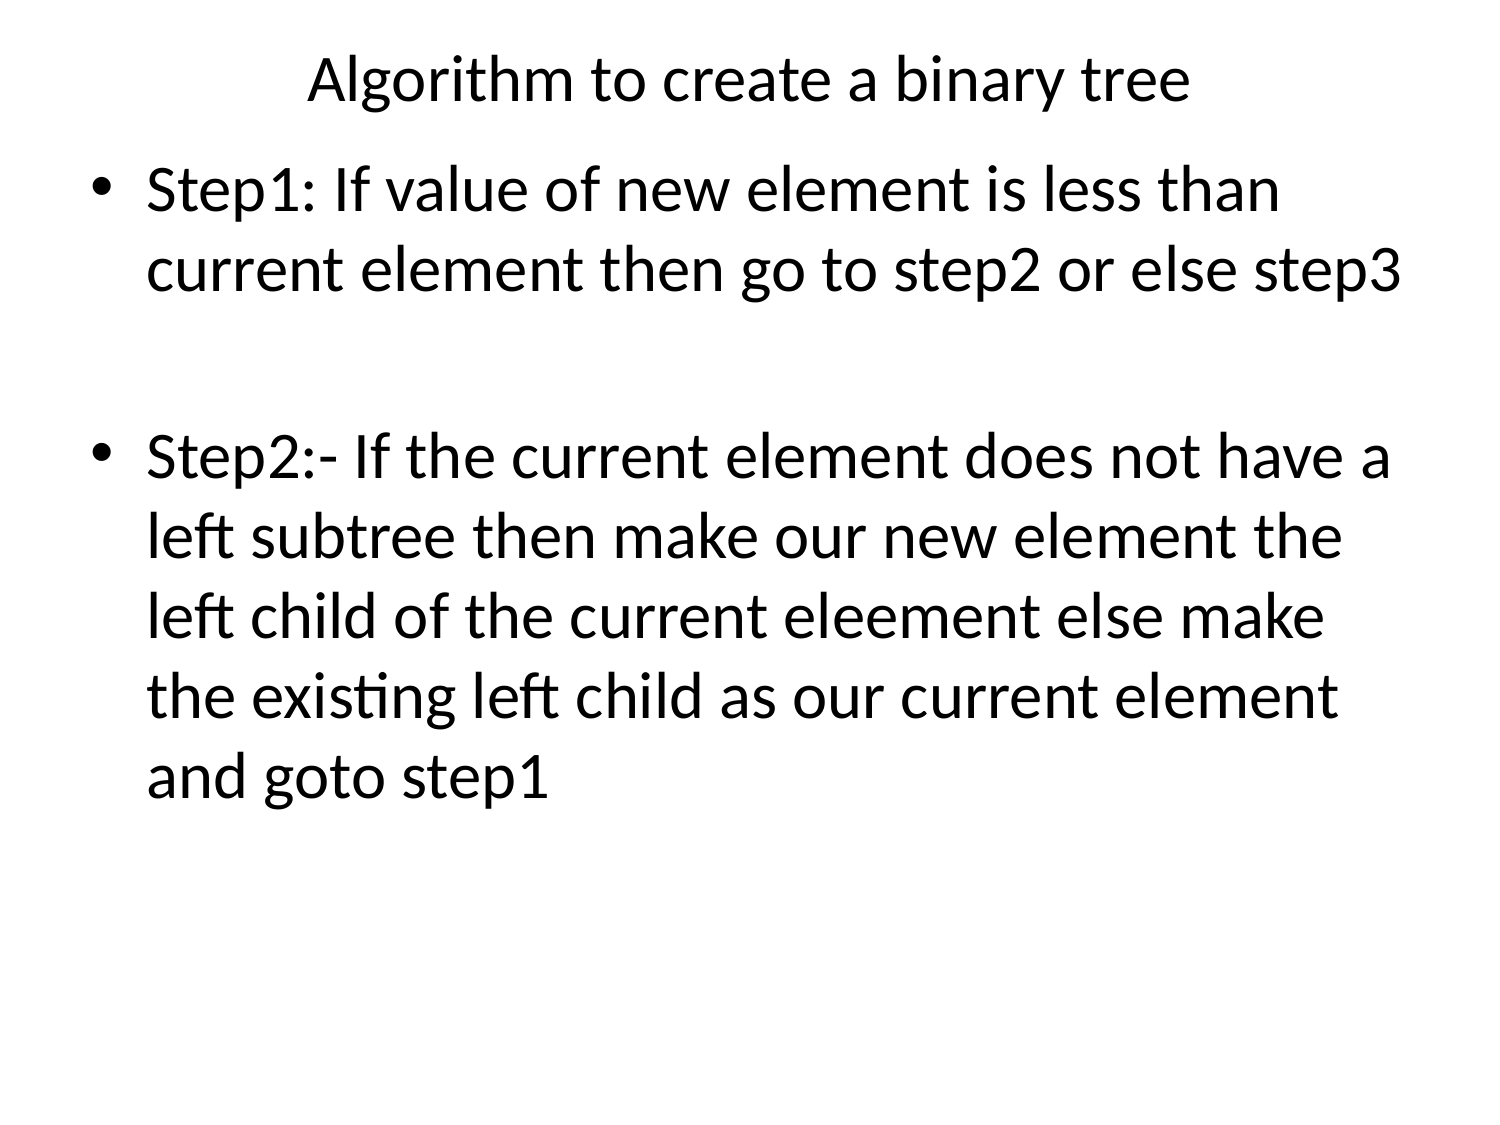

# Algorithm to create a binary tree
Step1: If value of new element is less than current element then go to step2 or else step3

Step2:- If the current element does not have a left subtree then make our new element the left child of the current eleement else make the existing left child as our current element and goto step1